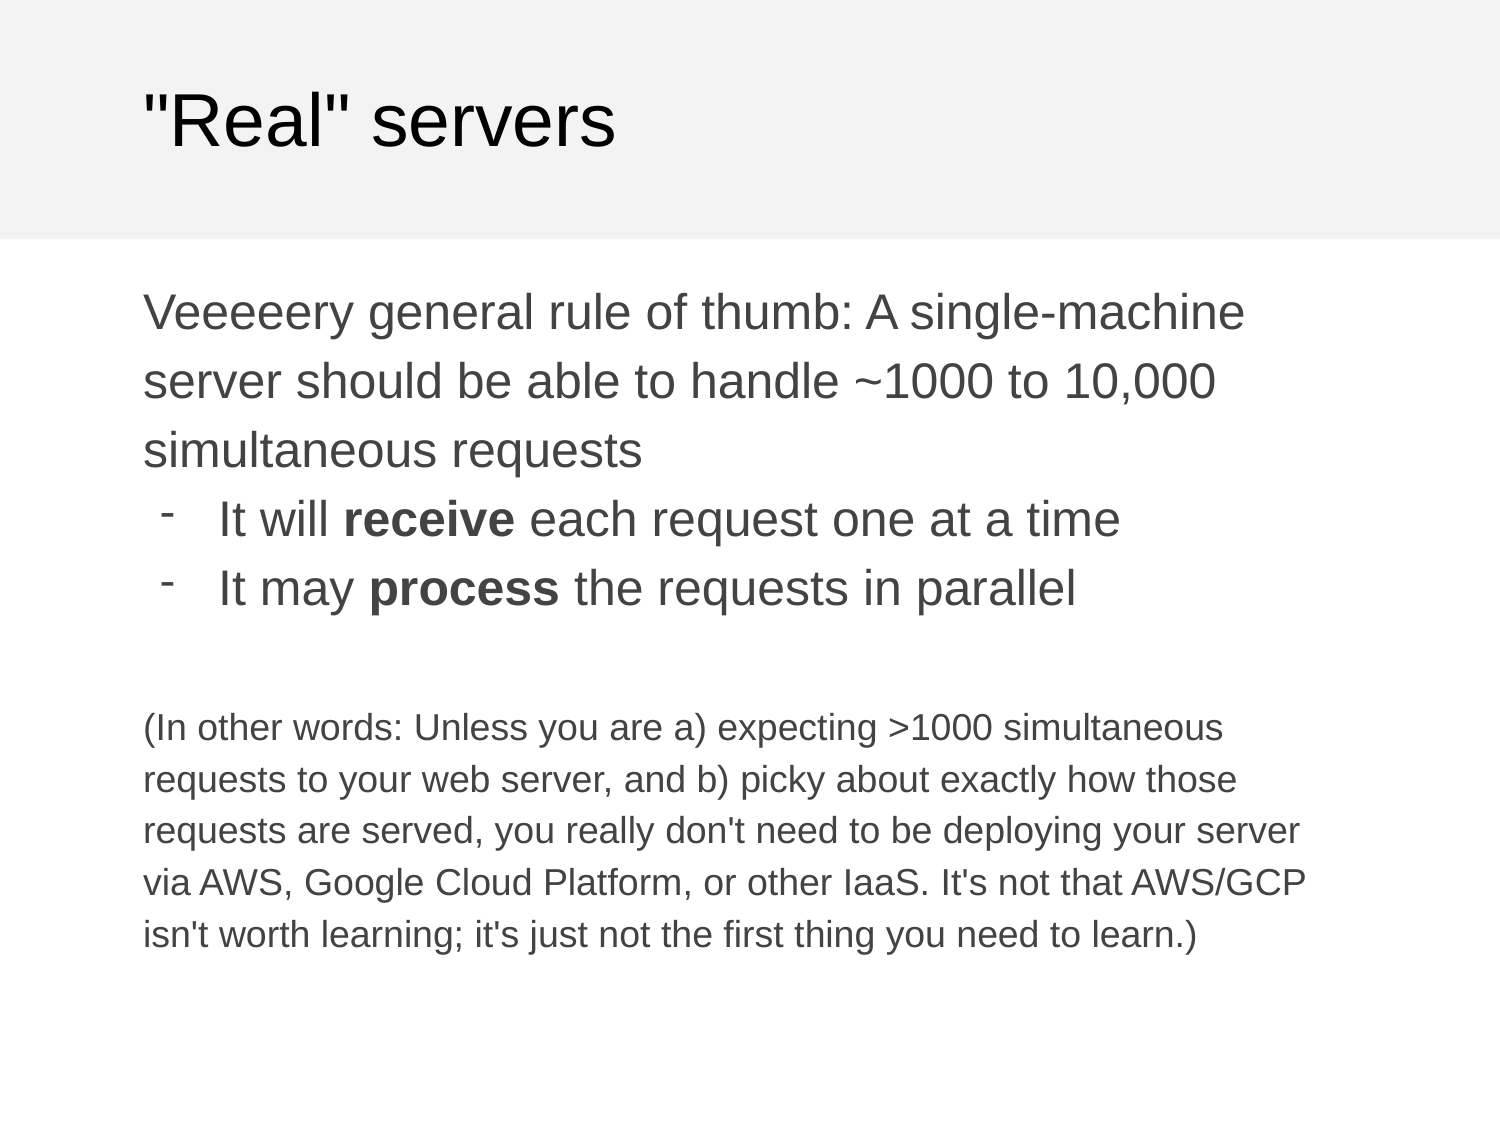

"Real" servers
Veeeeery general rule of thumb: A single-machine server should be able to handle ~1000 to 10,000 simultaneous requests
It will receive each request one at a time
It may process the requests in parallel

(In other words: Unless you are a) expecting >1000 simultaneous requests to your web server, and b) picky about exactly how those requests are served, you really don't need to be deploying your server via AWS, Google Cloud Platform, or other IaaS. It's not that AWS/GCP isn't worth learning; it's just not the first thing you need to learn.)